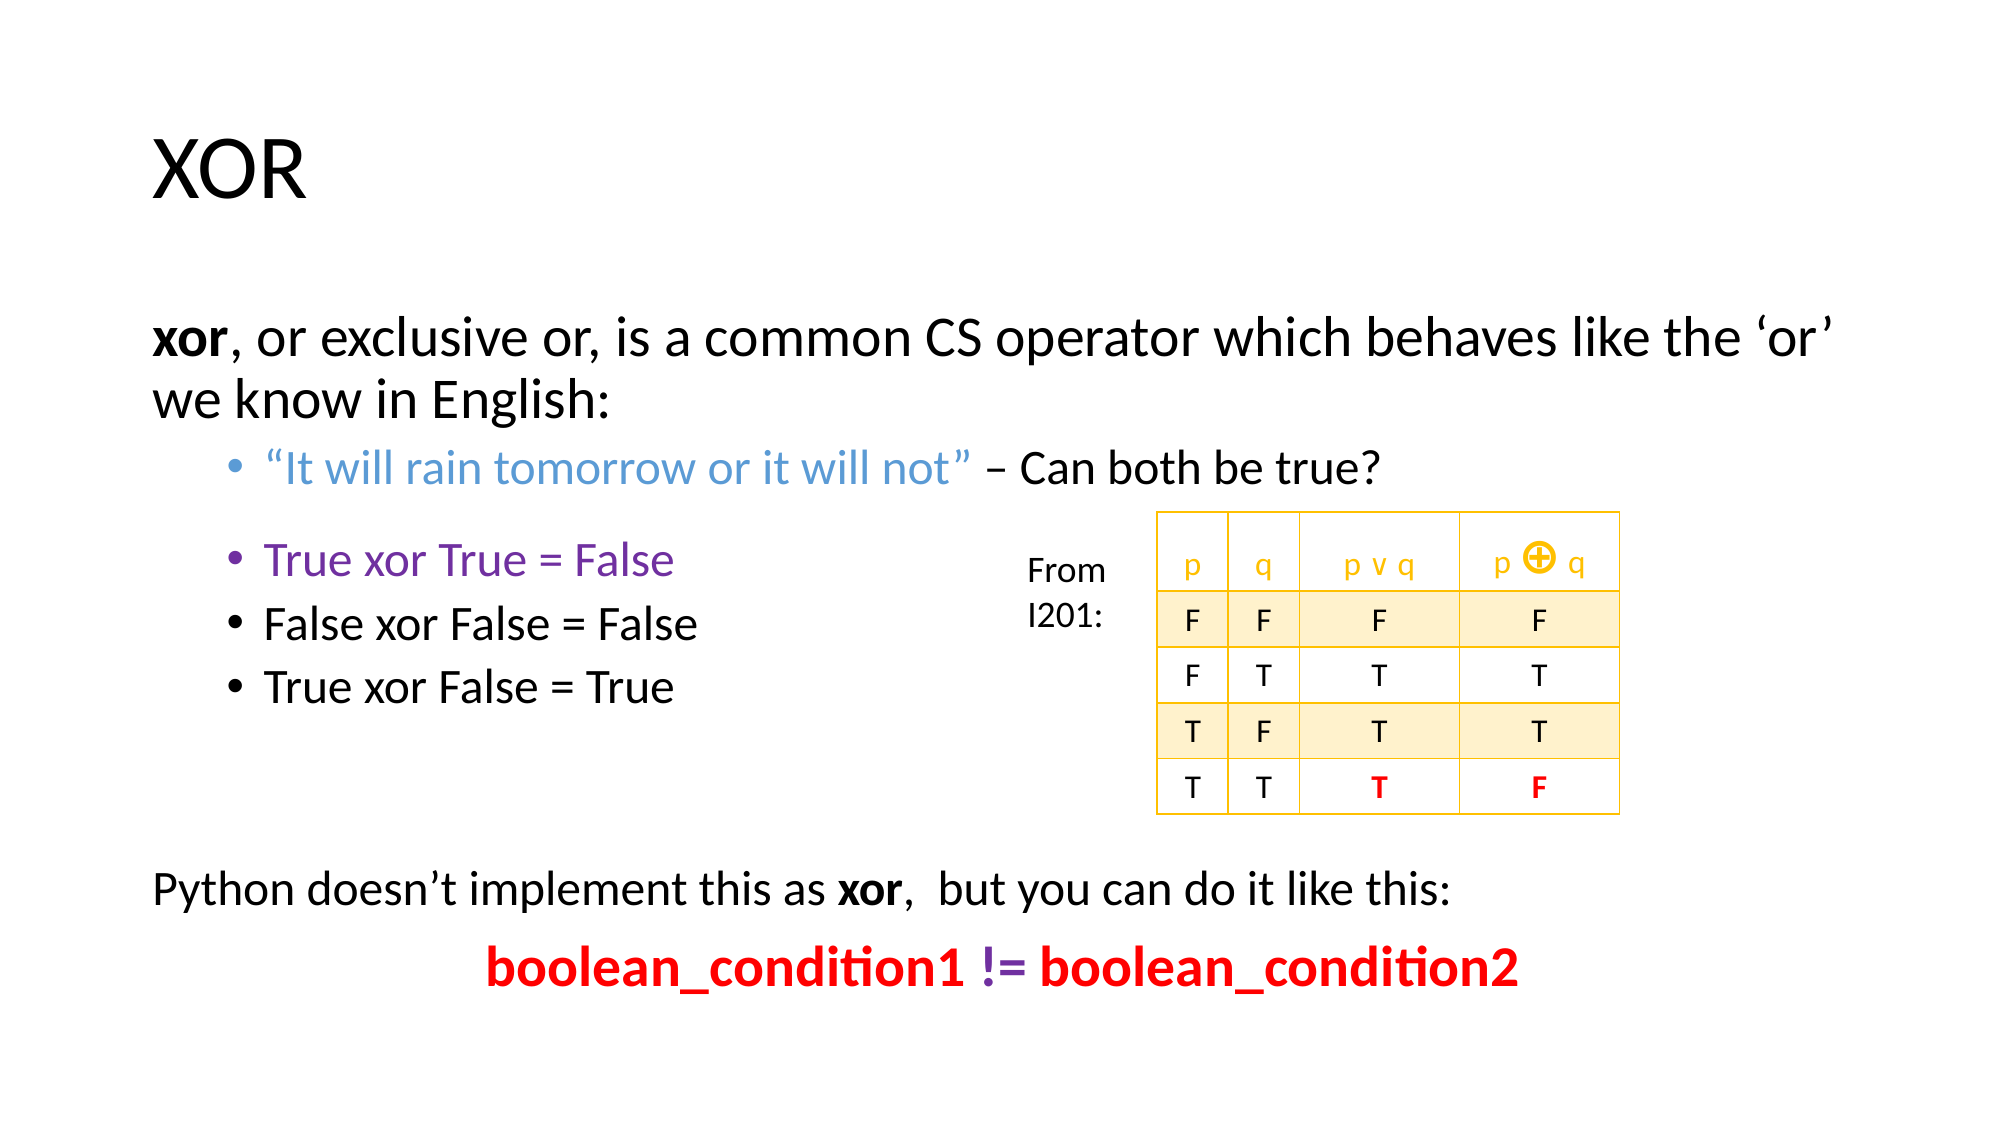

# XOR
xor, or exclusive or, is a common CS operator which behaves like the ‘or’ we know in English:
“It will rain tomorrow or it will not” – Can both be true?
True xor True = False
False xor False = False
True xor False = True

Python doesn’t implement this as xor,  but you can do it like this:
boolean_condition1 != boolean_condition2
| p | q | p ∨ q | p ⊕ q |
| --- | --- | --- | --- |
| F | F | F | F |
| F | T | T | T |
| T | F | T | T |
| T | T | T | F |
From
I201: